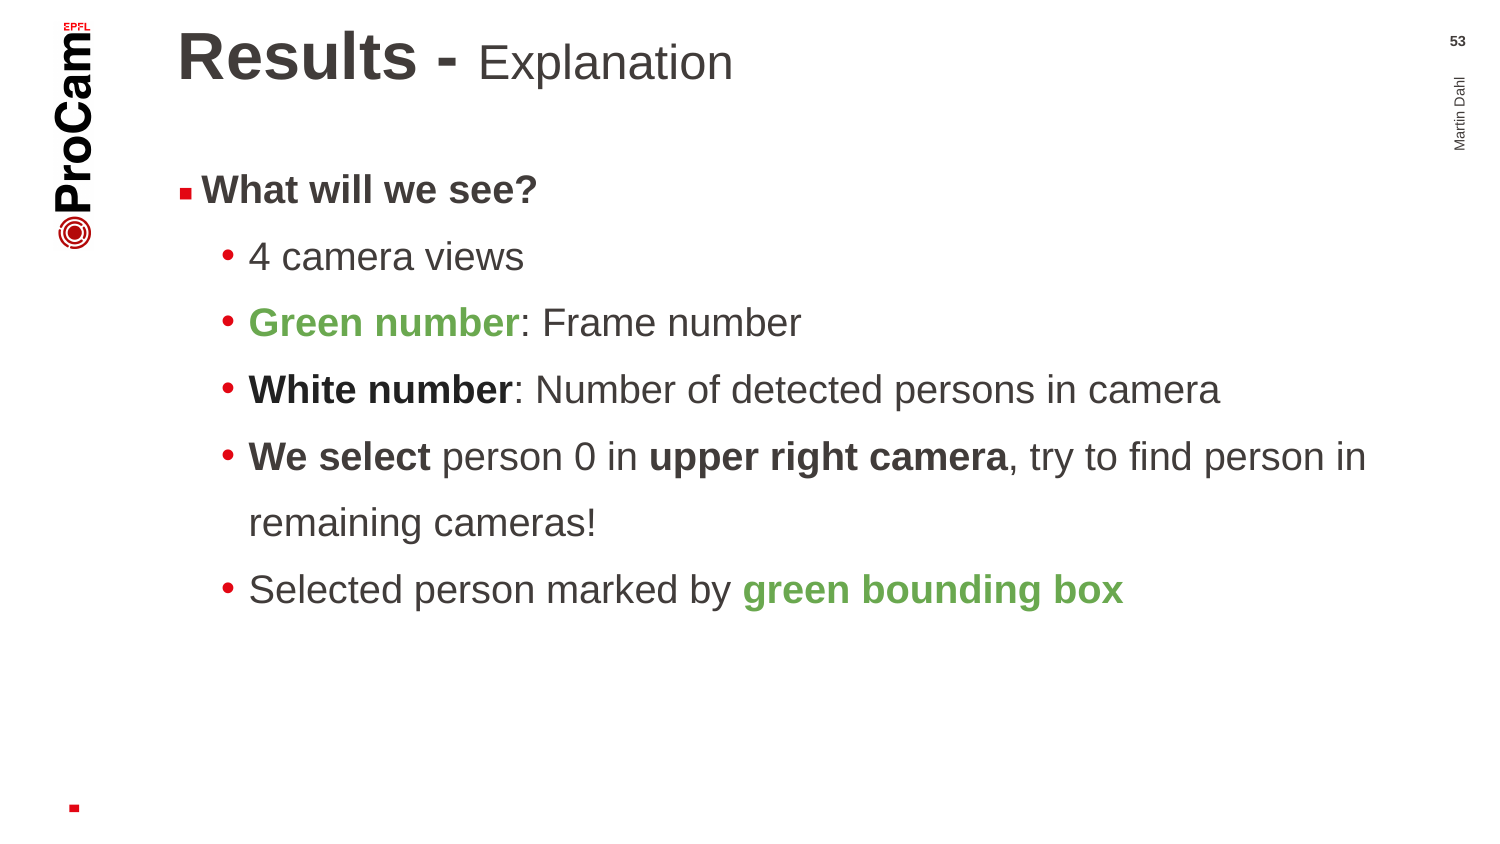

# Results - Explanation
53
What will we see?
4 camera views
Green number: Frame number
White number: Number of detected persons in camera
We select person 0 in upper right camera, try to find person in remaining cameras!
Selected person marked by green bounding box

Martin Dahl